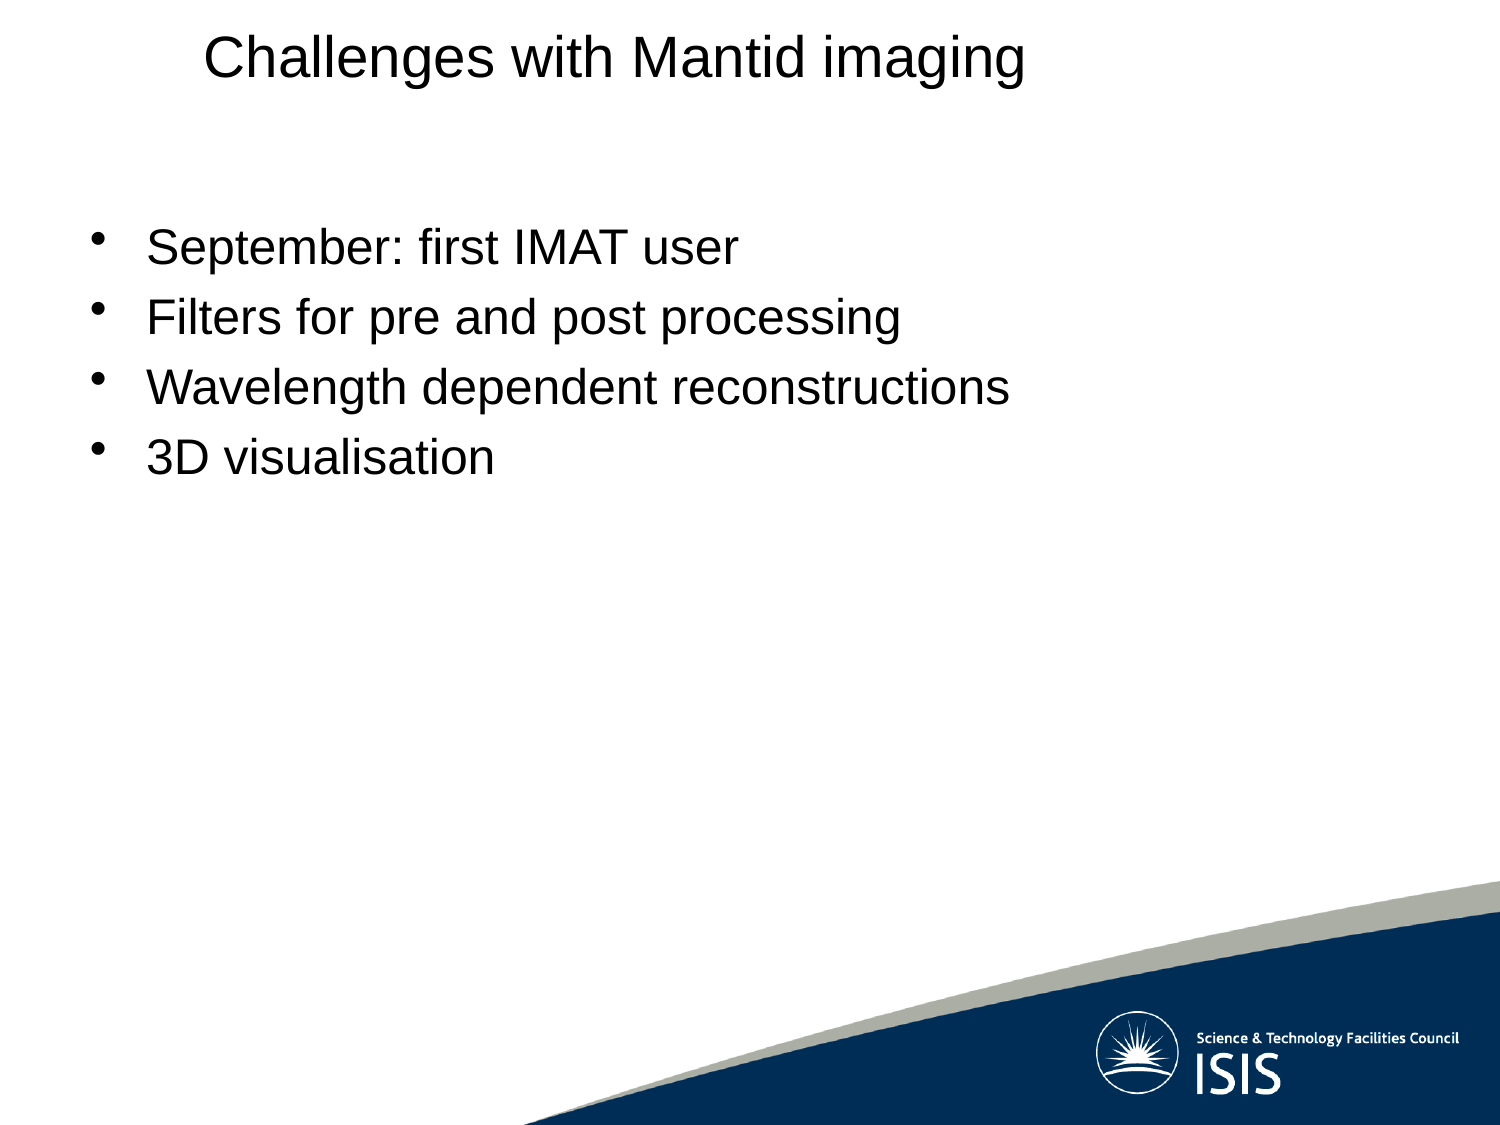

Challenges with Mantid imaging

September: first IMAT user
Filters for pre and post processing
Wavelength dependent reconstructions
3D visualisation